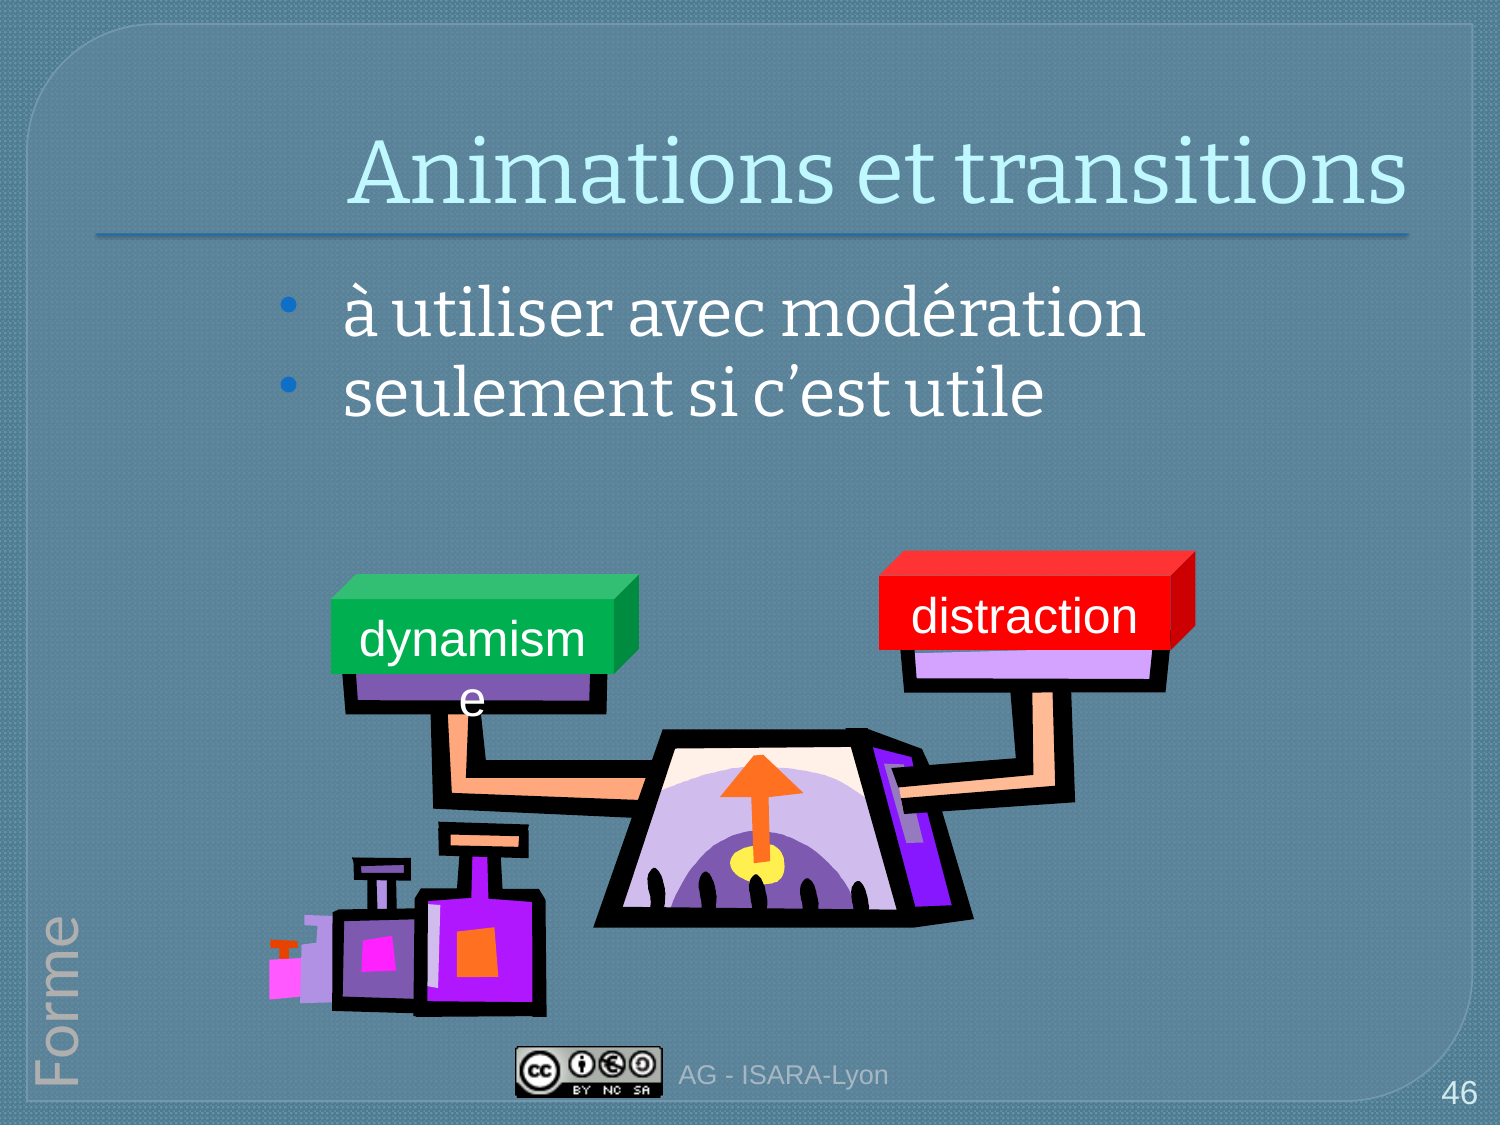

# Animations et transitions
 à utiliser avec modération
 seulement si c’est utile
distraction

dynamisme
Forme
AG - ISARA-Lyon
46